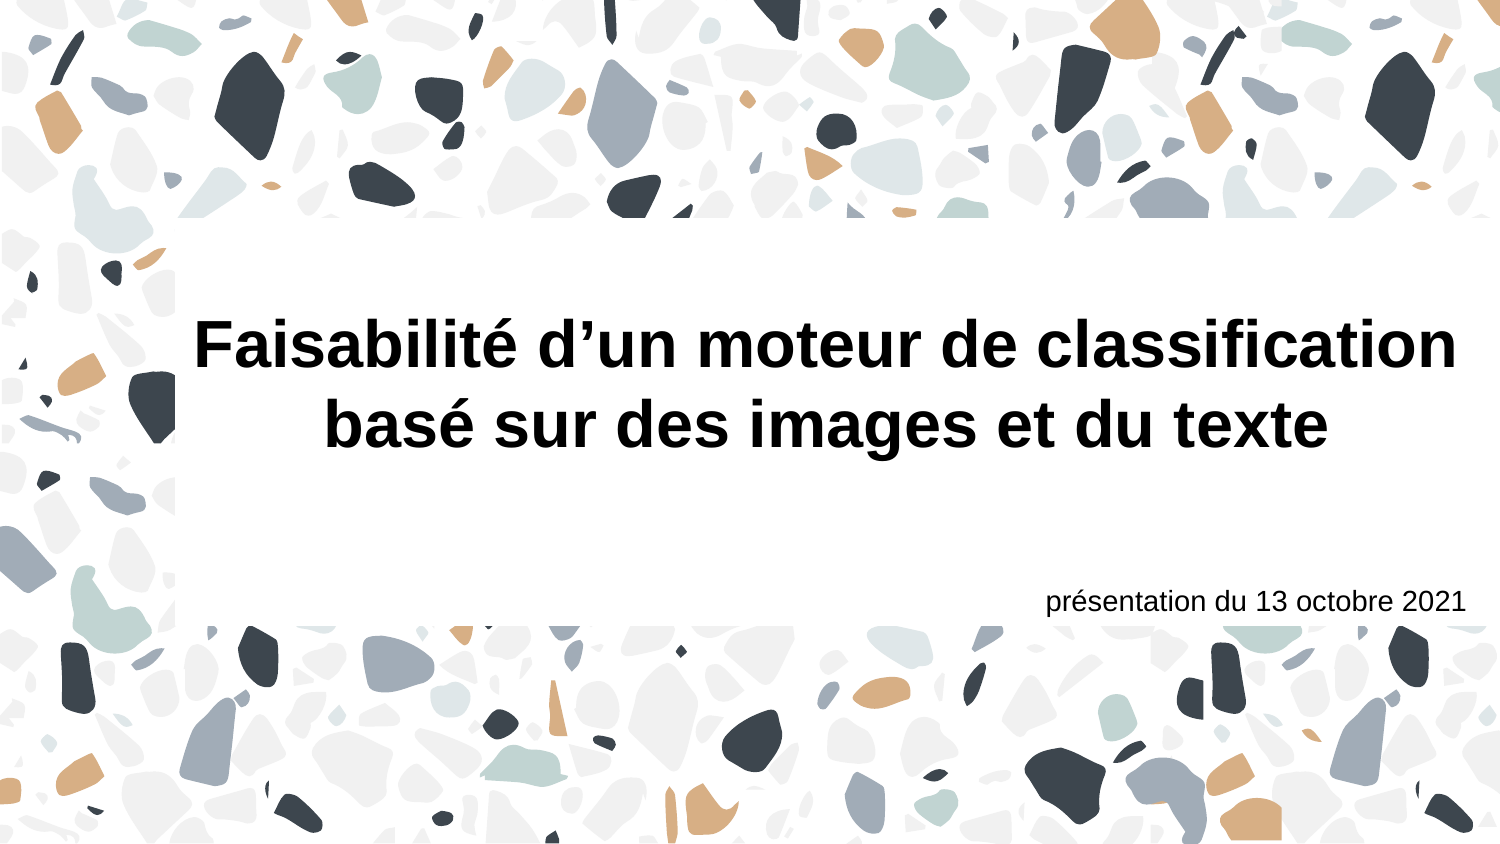

# Faisabilité d’un moteur de classification basé sur des images et du texte
présentation du 13 octobre 2021